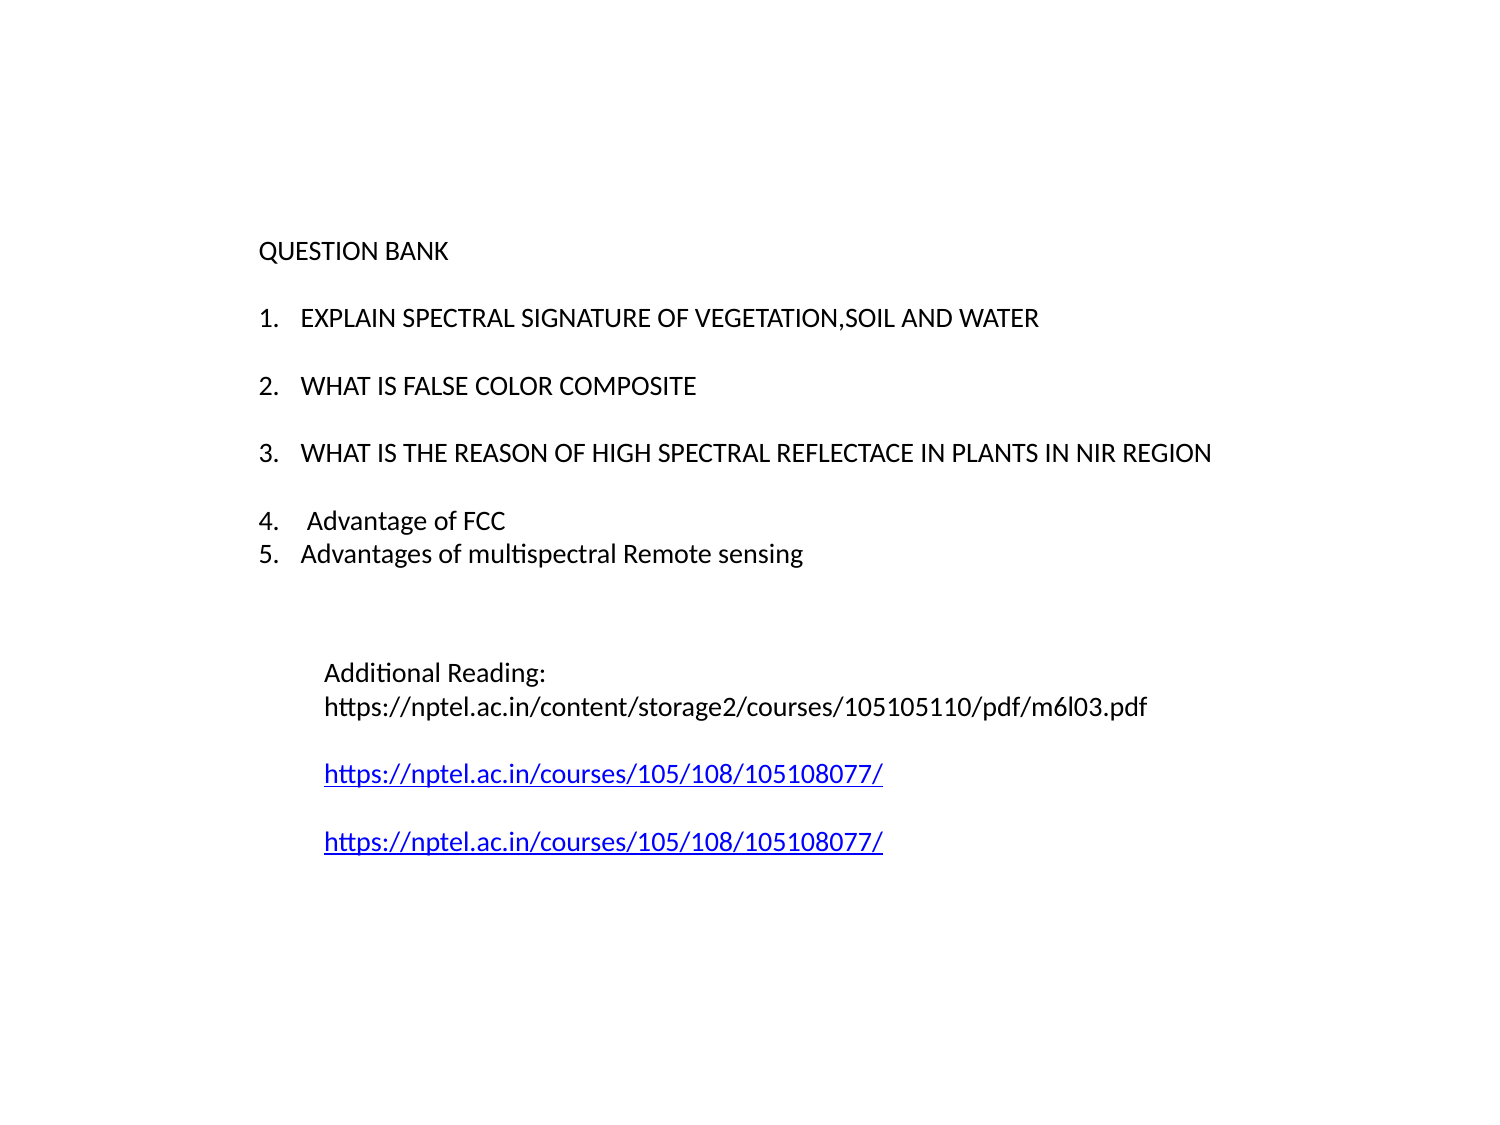

QUESTION BANK

EXPLAIN SPECTRAL SIGNATURE OF VEGETATION,SOIL AND WATER

WHAT IS FALSE COLOR COMPOSITE

WHAT IS THE REASON OF HIGH SPECTRAL REFLECTACE IN PLANTS IN NIR REGION

 Advantage of FCC
Advantages of multispectral Remote sensing
Additional Reading:
https://nptel.ac.in/content/storage2/courses/105105110/pdf/m6l03.pdf

https://nptel.ac.in/courses/105/108/105108077/

https://nptel.ac.in/courses/105/108/105108077/